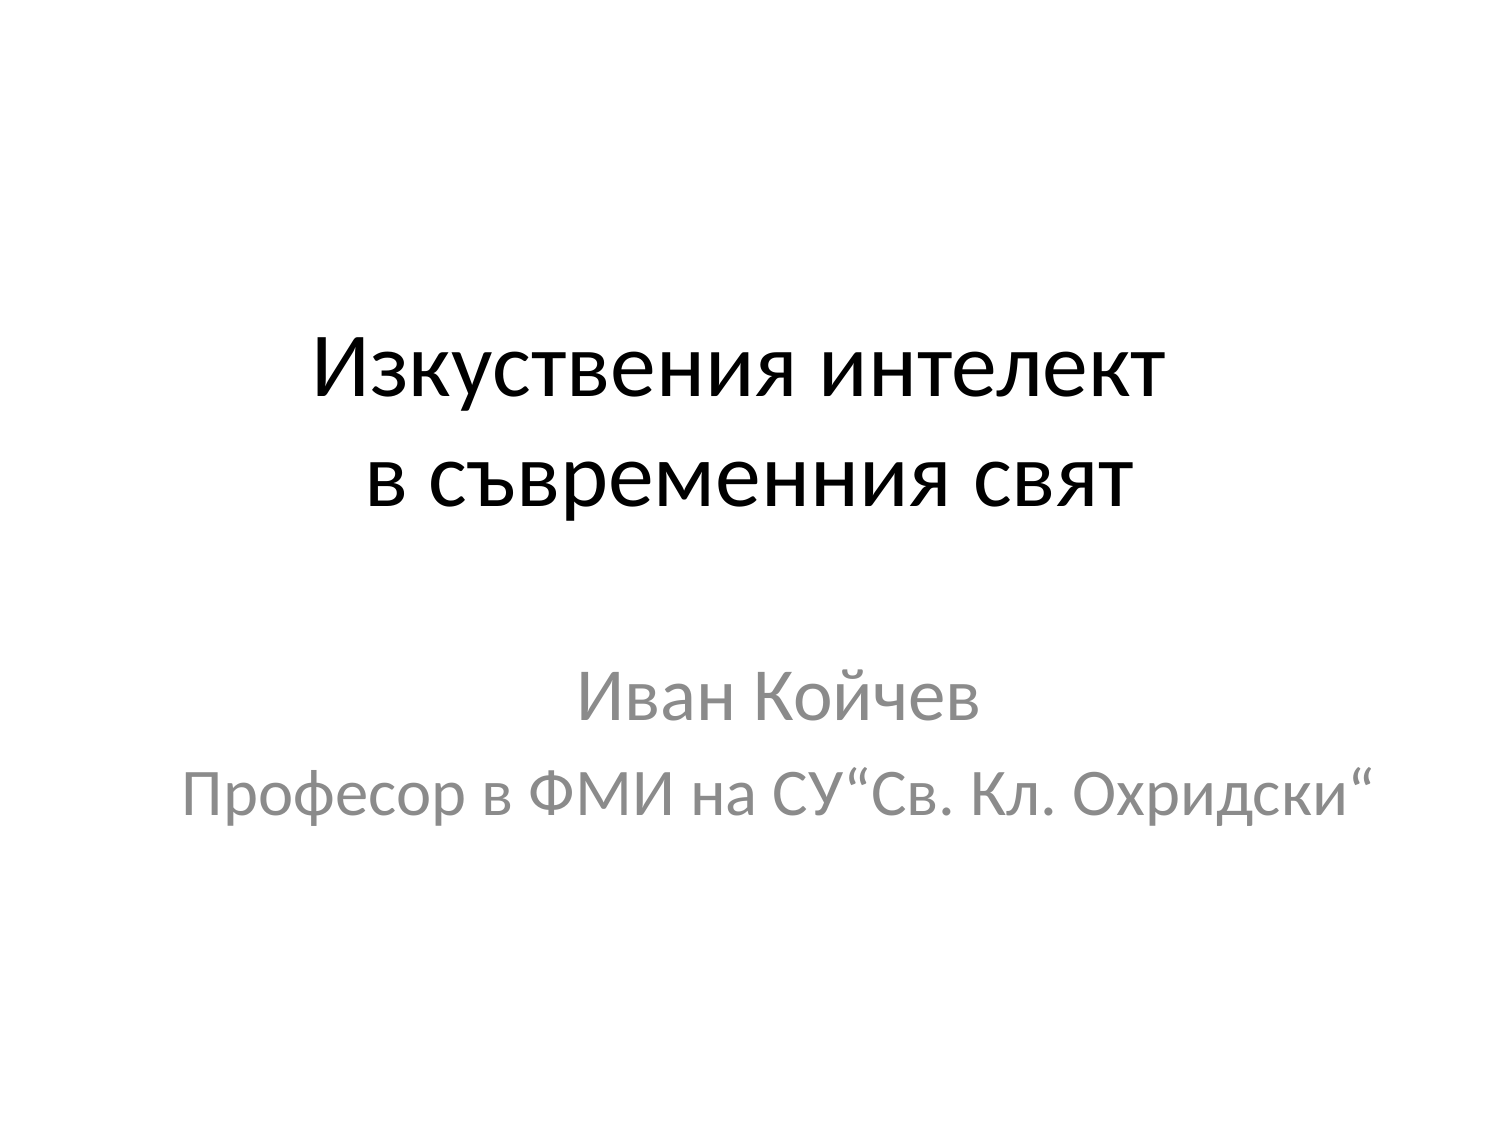

# Изкуствения интелект в съвременния свят
Иван Койчев
Професор в ФМИ на СУ“Св. Кл. Охридски“